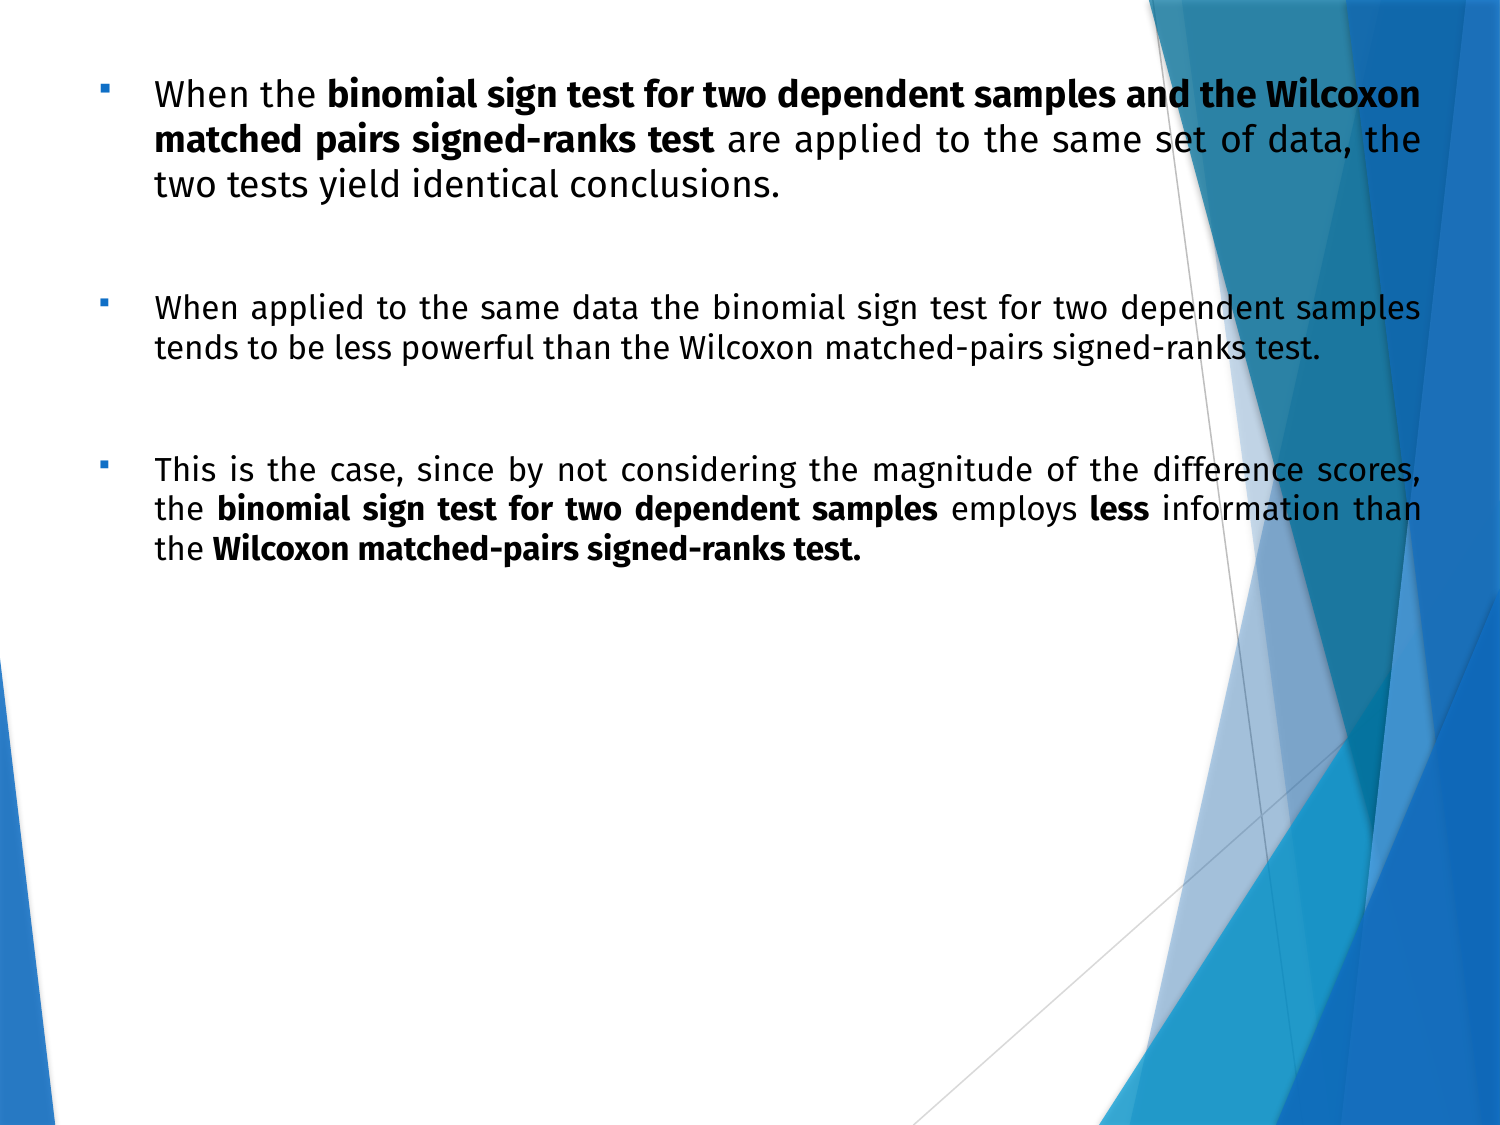

When the binomial sign test for two dependent samples and the Wilcoxon matched pairs signed-ranks test are applied to the same set of data, the two tests yield identical conclusions.

When applied to the same data the binomial sign test for two dependent samples tends to be less powerful than the Wilcoxon matched-pairs signed-ranks test.

This is the case, since by not considering the magnitude of the difference scores, the binomial sign test for two dependent samples employs less information than the Wilcoxon matched-pairs signed-ranks test.